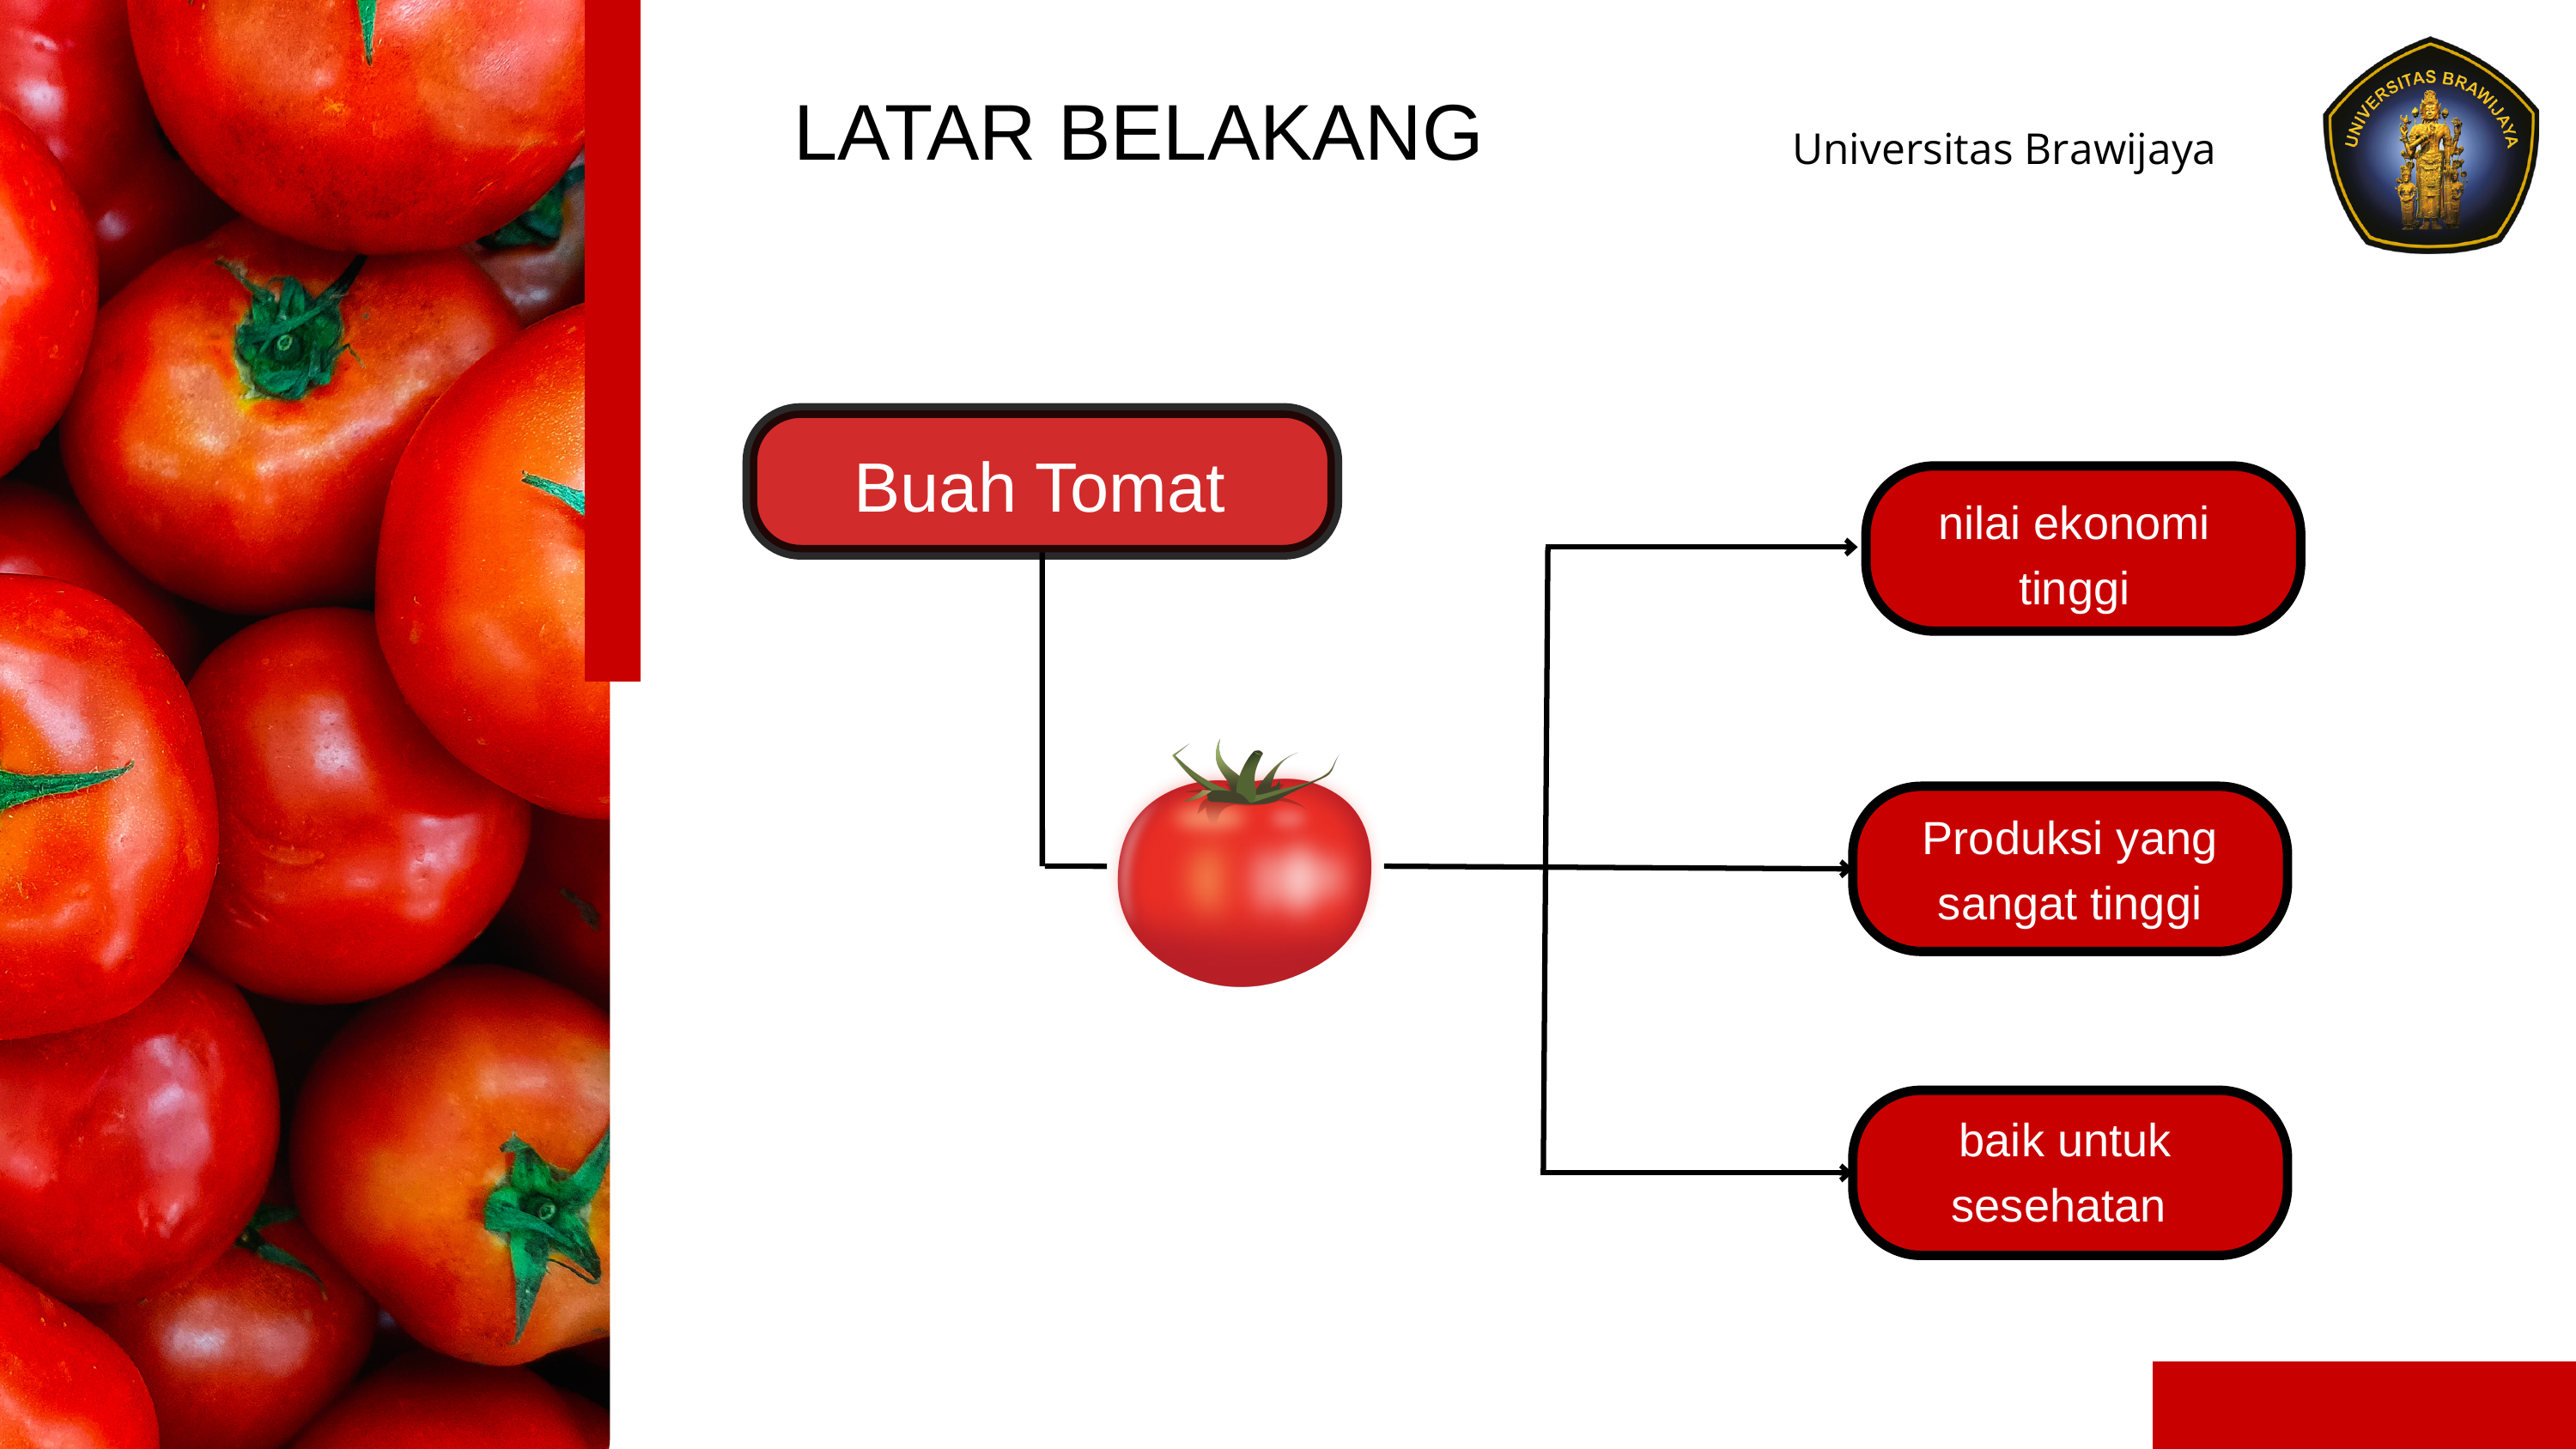

LATAR BELAKANG
Universitas Brawijaya

nilai ekonomi tinggi

Buah Tomat

Produksi yang sangat tinggi

baik untuk sesehatan